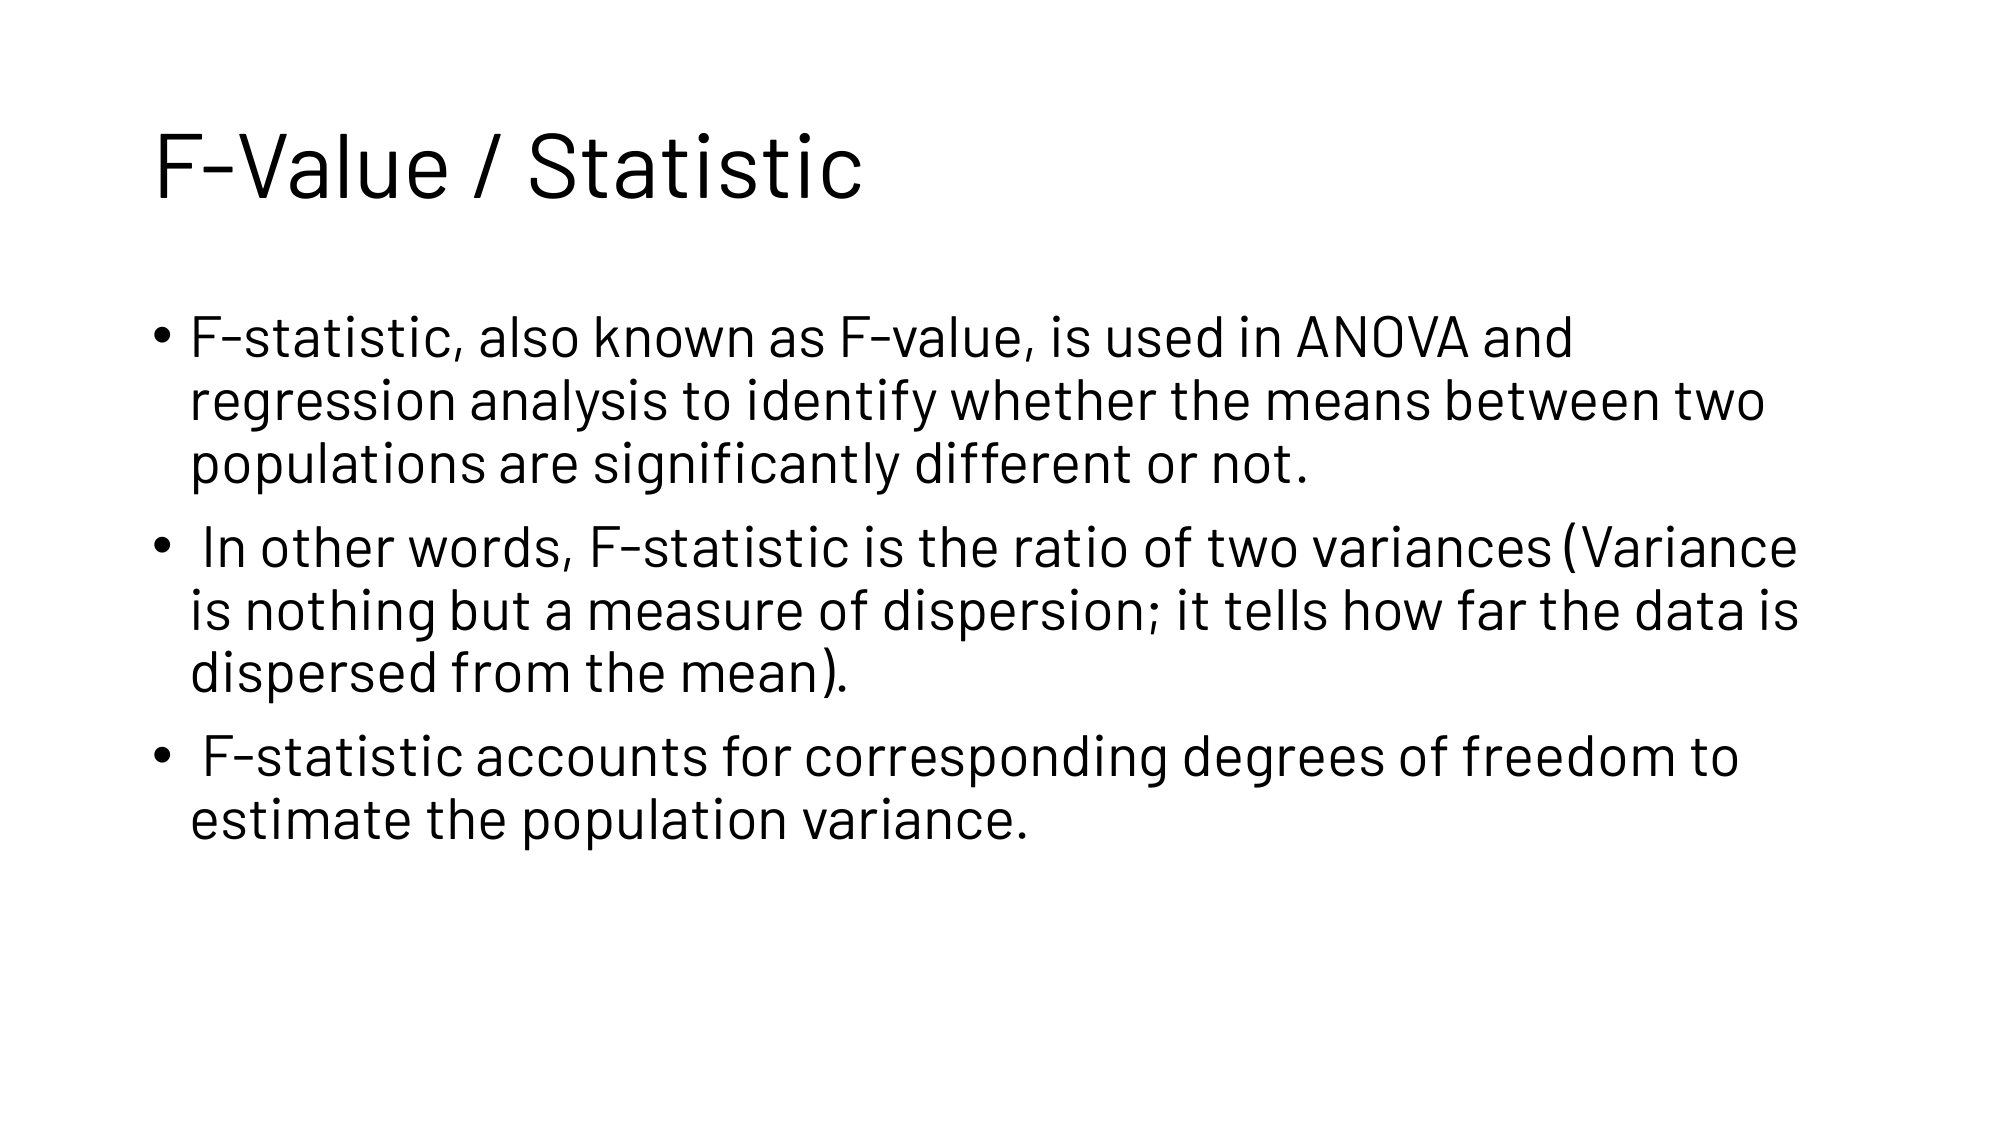

# F-Value / Statistic
F-statistic, also known as F-value, is used in ANOVA and regression analysis to identify whether the means between two populations are significantly different or not.
 In other words, F-statistic is the ratio of two variances (Variance is nothing but a measure of dispersion; it tells how far the data is dispersed from the mean).
 F-statistic accounts for corresponding degrees of freedom to estimate the population variance.